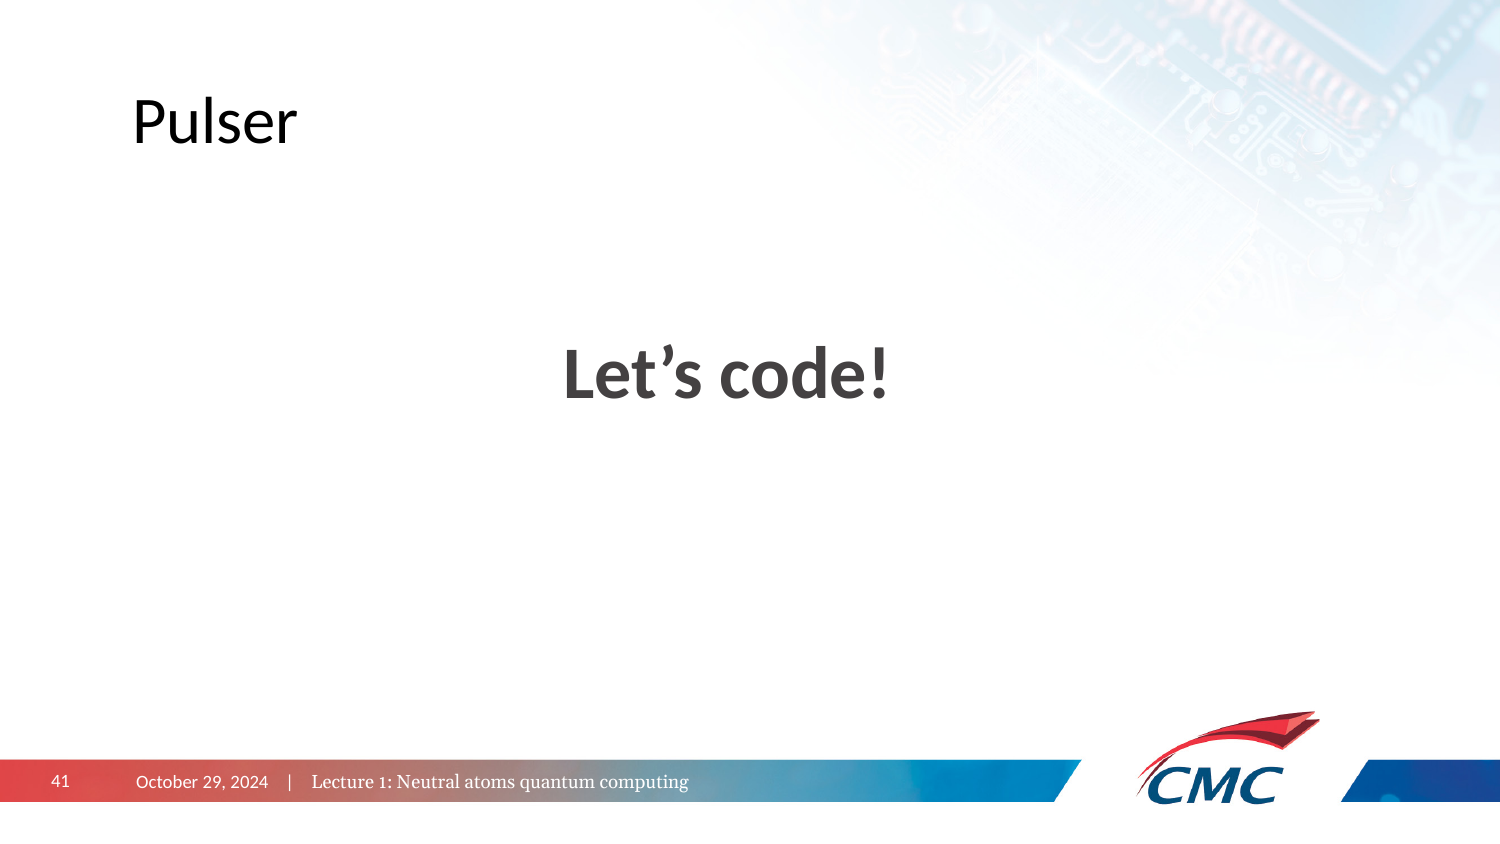

# Pulser
Let’s code!
October 29, 2024    |    Lecture 1: Neutral atoms quantum computing
41